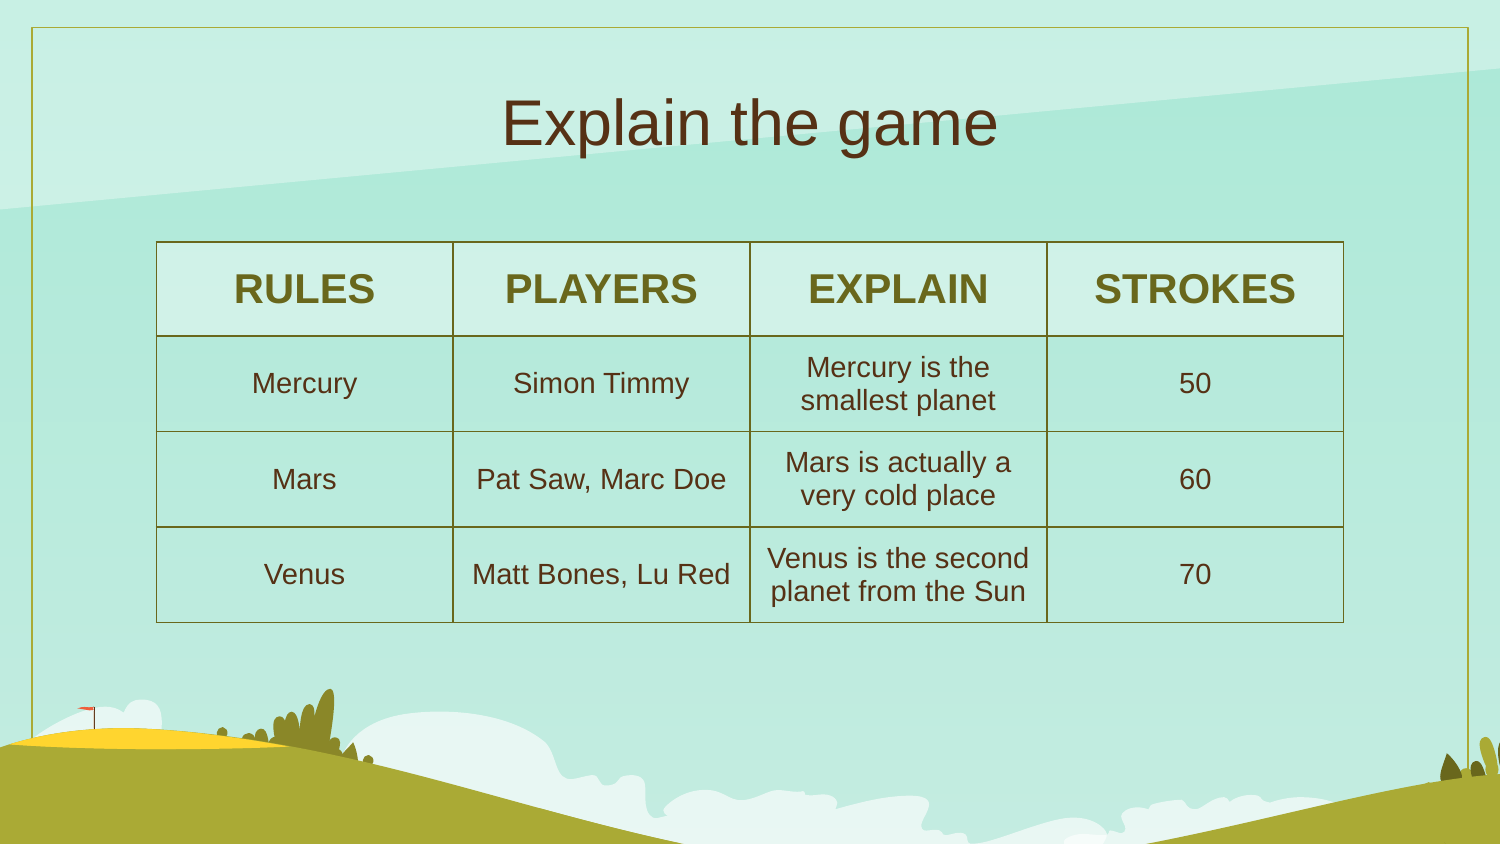

# Explain the game
| RULES | PLAYERS | EXPLAIN | STROKES |
| --- | --- | --- | --- |
| Mercury | Simon Timmy | Mercury is the smallest planet | 50 |
| Mars | Pat Saw, Marc Doe | Mars is actually a very cold place | 60 |
| Venus | Matt Bones, Lu Red | Venus is the second planet from the Sun | 70 |